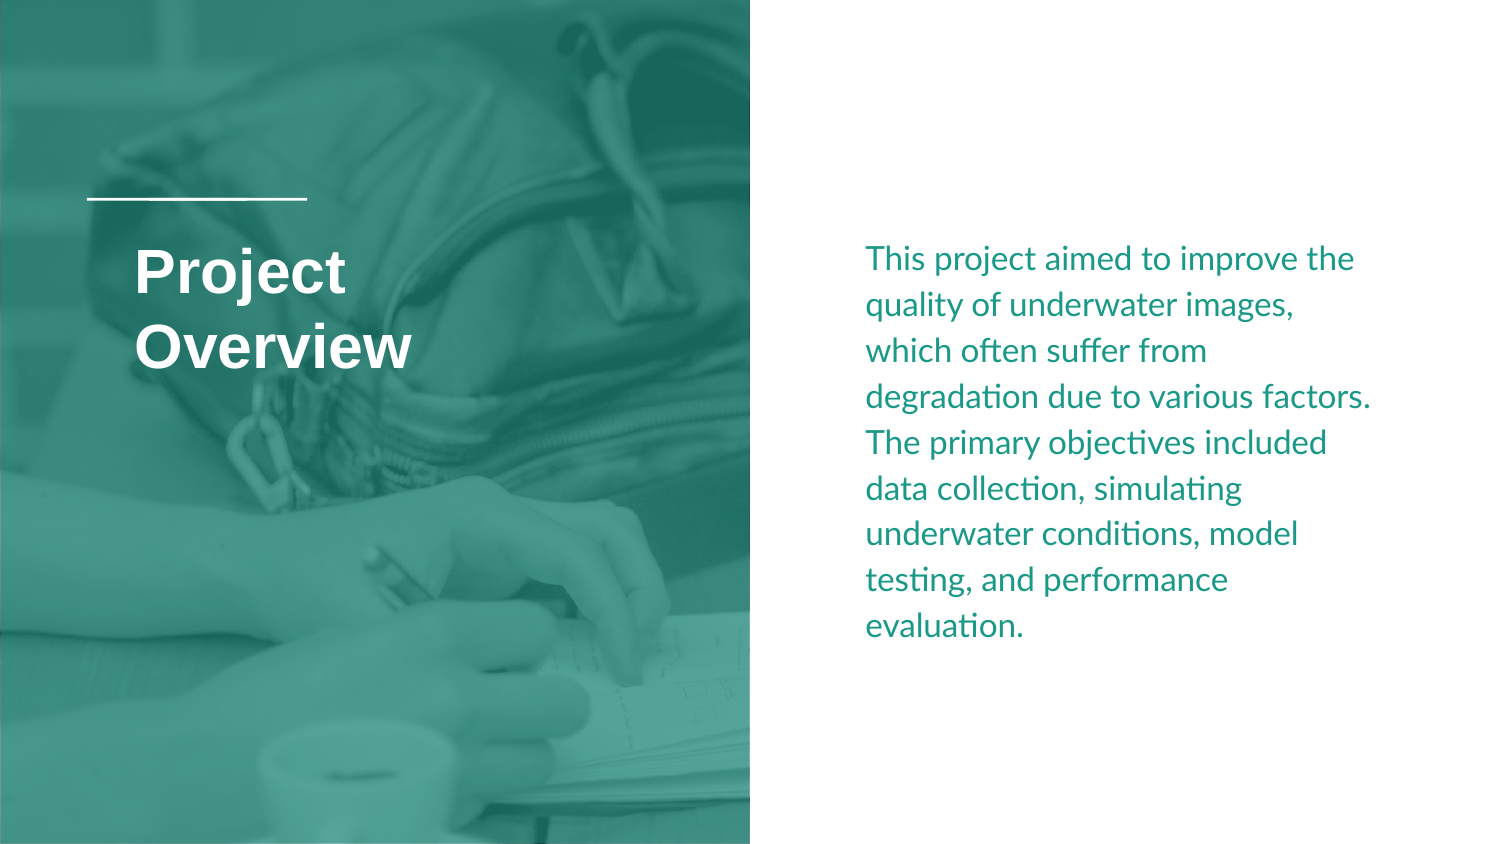

# Project
Overview
This project aimed to improve the quality of underwater images, which often suffer from degradation due to various factors. The primary objectives included data collection, simulating underwater conditions, model testing, and performance evaluation.